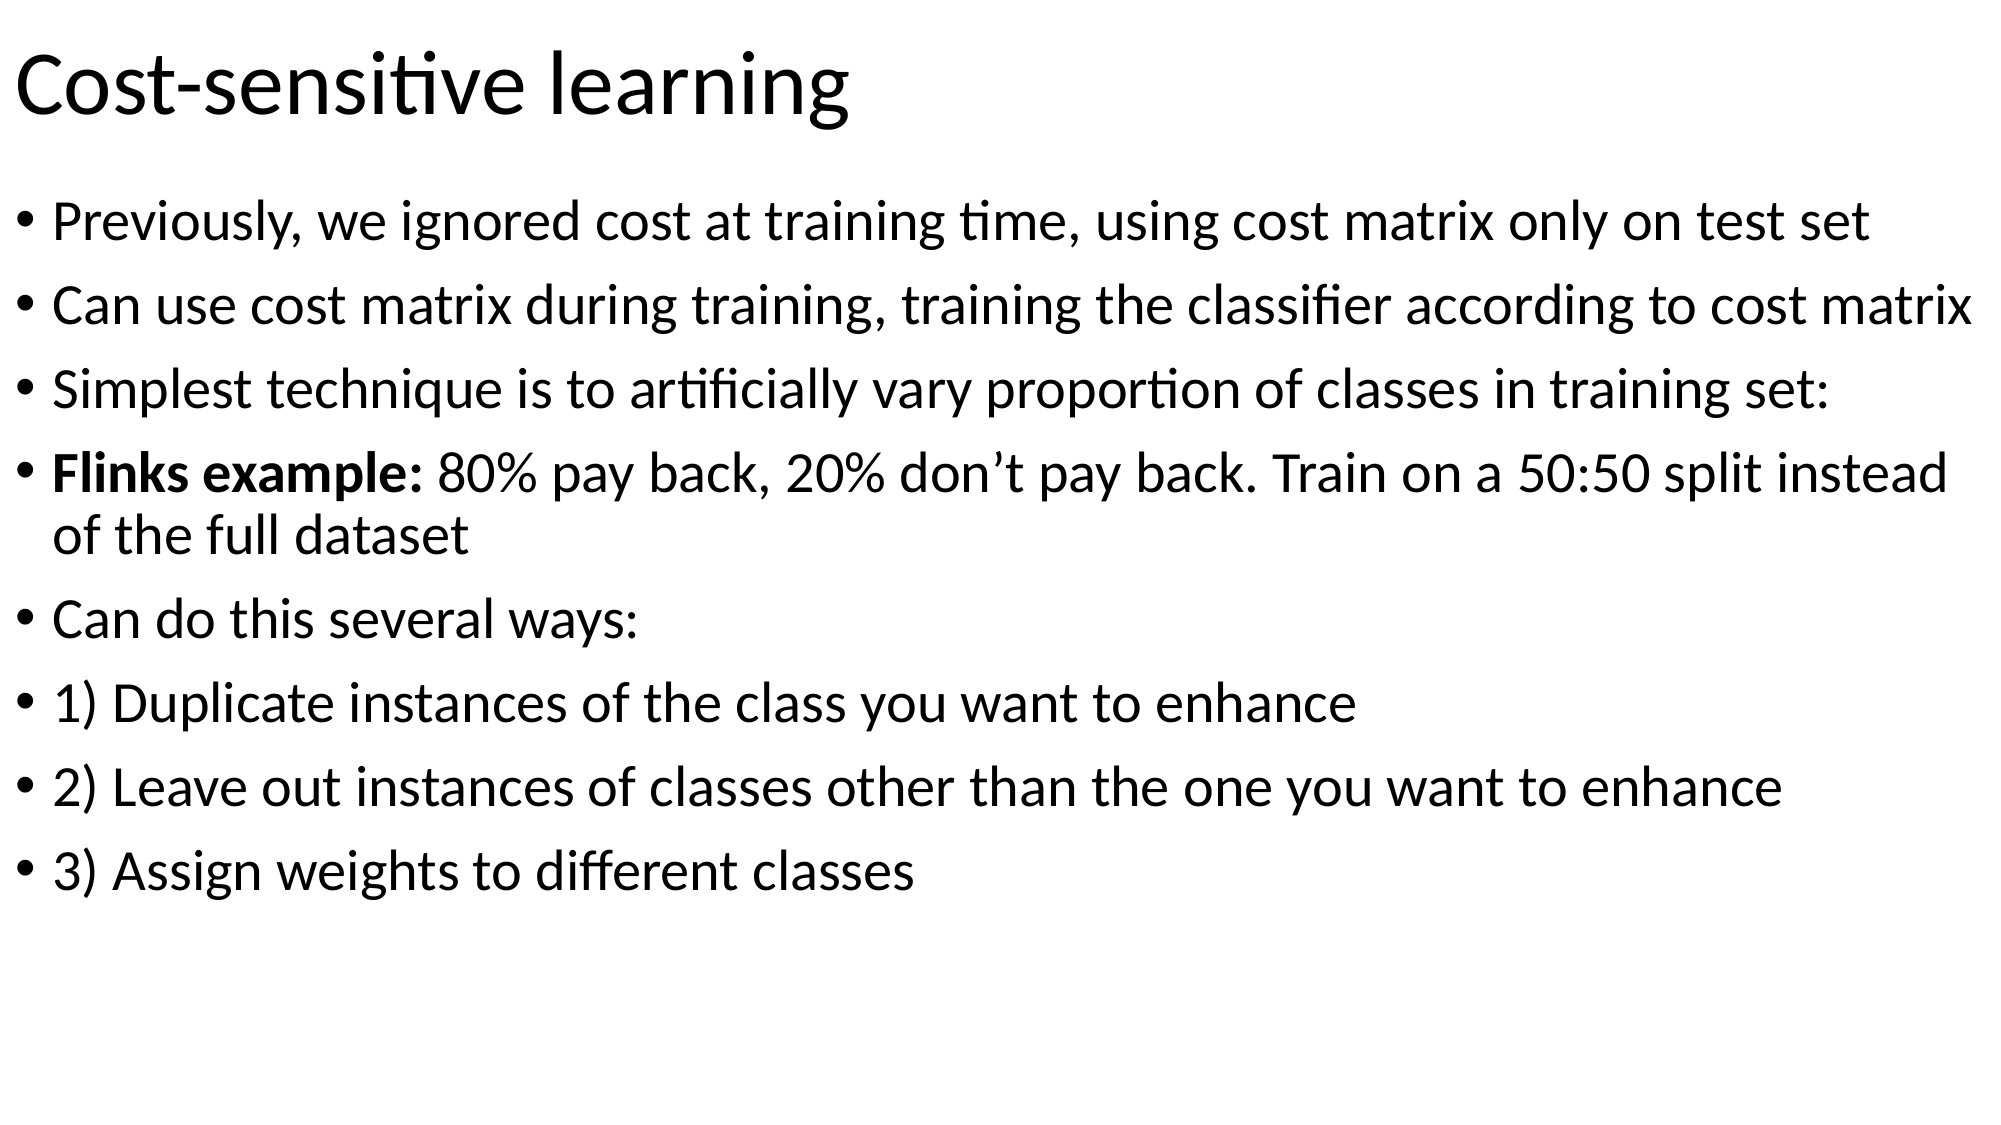

# Cost-sensitive learning
Previously, we ignored cost at training time, using cost matrix only on test set
Can use cost matrix during training, training the classifier according to cost matrix
Simplest technique is to artificially vary proportion of classes in training set:
Flinks example: 80% pay back, 20% don’t pay back. Train on a 50:50 split instead of the full dataset
Can do this several ways:
1) Duplicate instances of the class you want to enhance
2) Leave out instances of classes other than the one you want to enhance
3) Assign weights to different classes